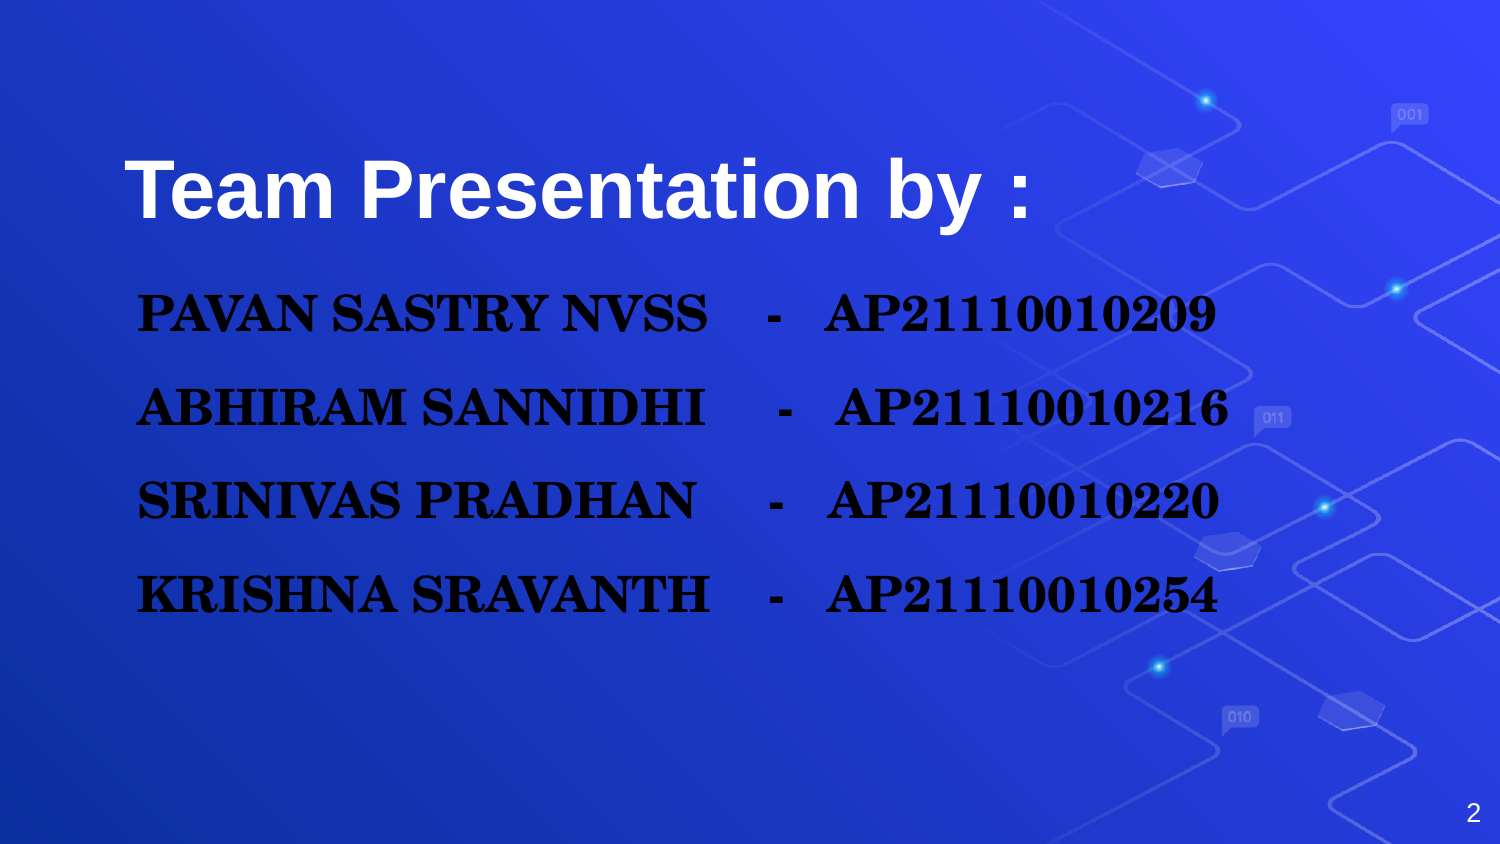

# Team Presentation by :
PAVAN SASTRY NVSS    -   AP21110010209
ABHIRAM SANNIDHI     -   AP21110010216
SRINIVAS PRADHAN     -   AP21110010220
KRISHNA SRAVANTH    -   AP21110010254

2